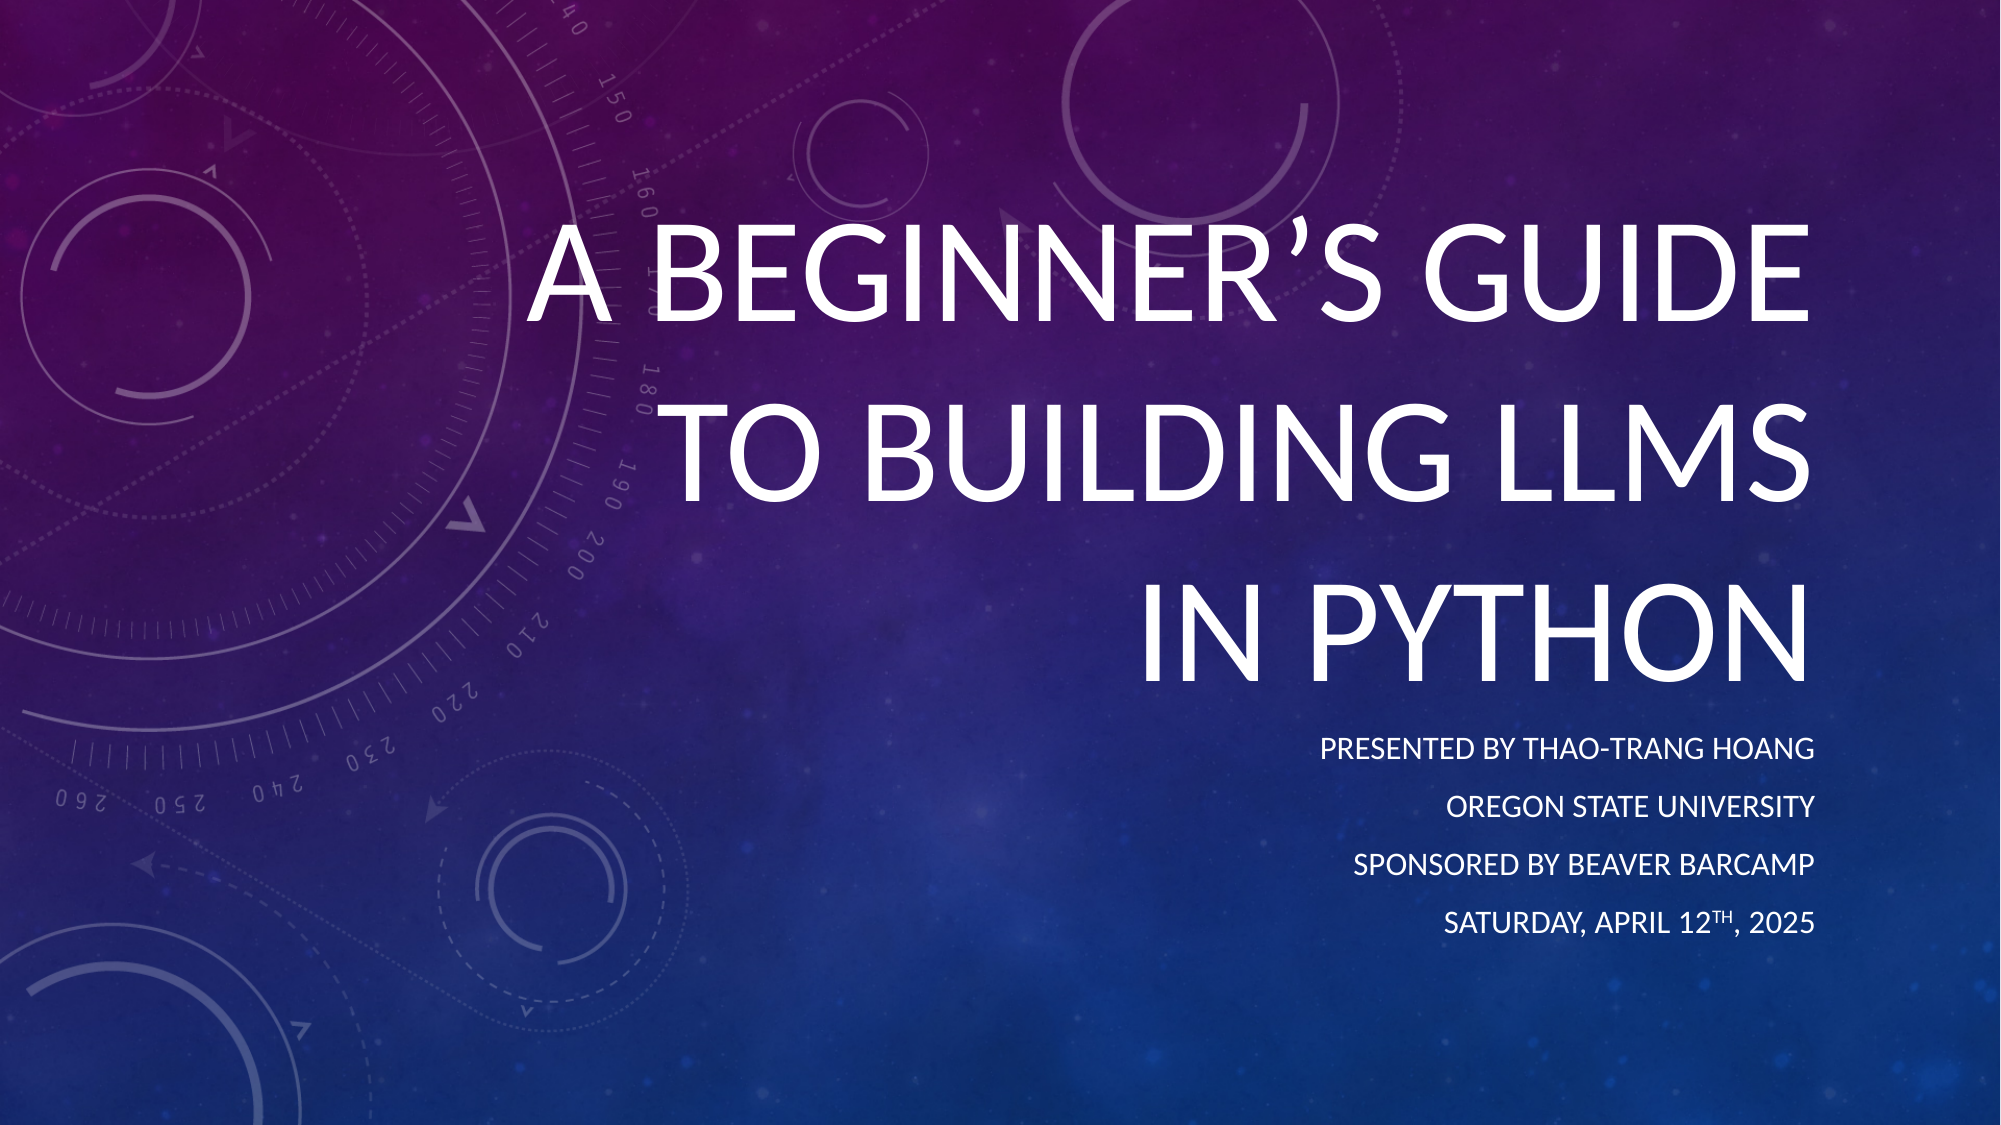

# A Beginner’s Guide to Building LLMs in Python
Presented by Thao-Trang Hoang
Oregon State University
Sponsored by Beaver Barcamp
Saturday, April 12th, 2025